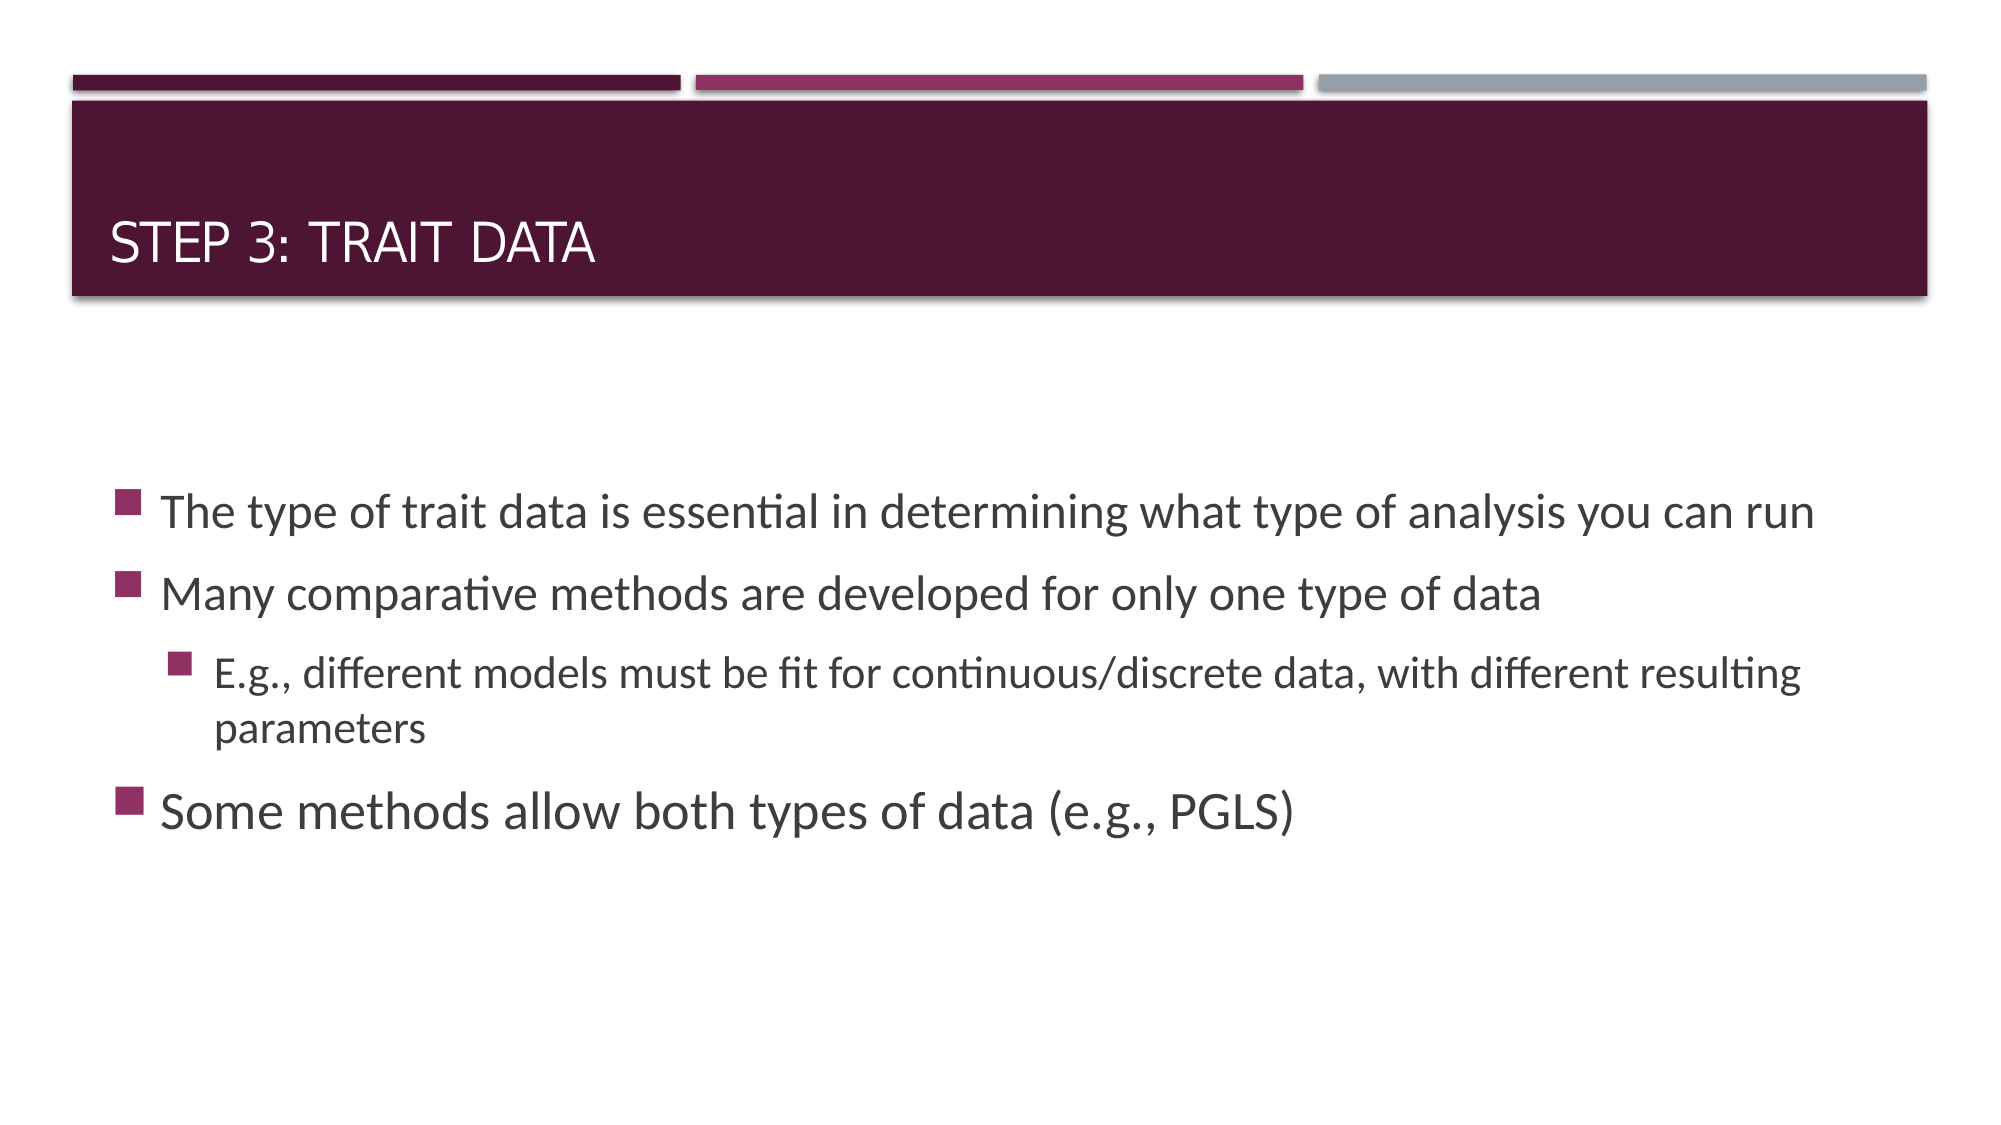

# STEP 3: Trait DATA
The type of trait data is essential in determining what type of analysis you can run
Many comparative methods are developed for only one type of data
E.g., different models must be fit for continuous/discrete data, with different resulting parameters
Some methods allow both types of data (e.g., PGLS)